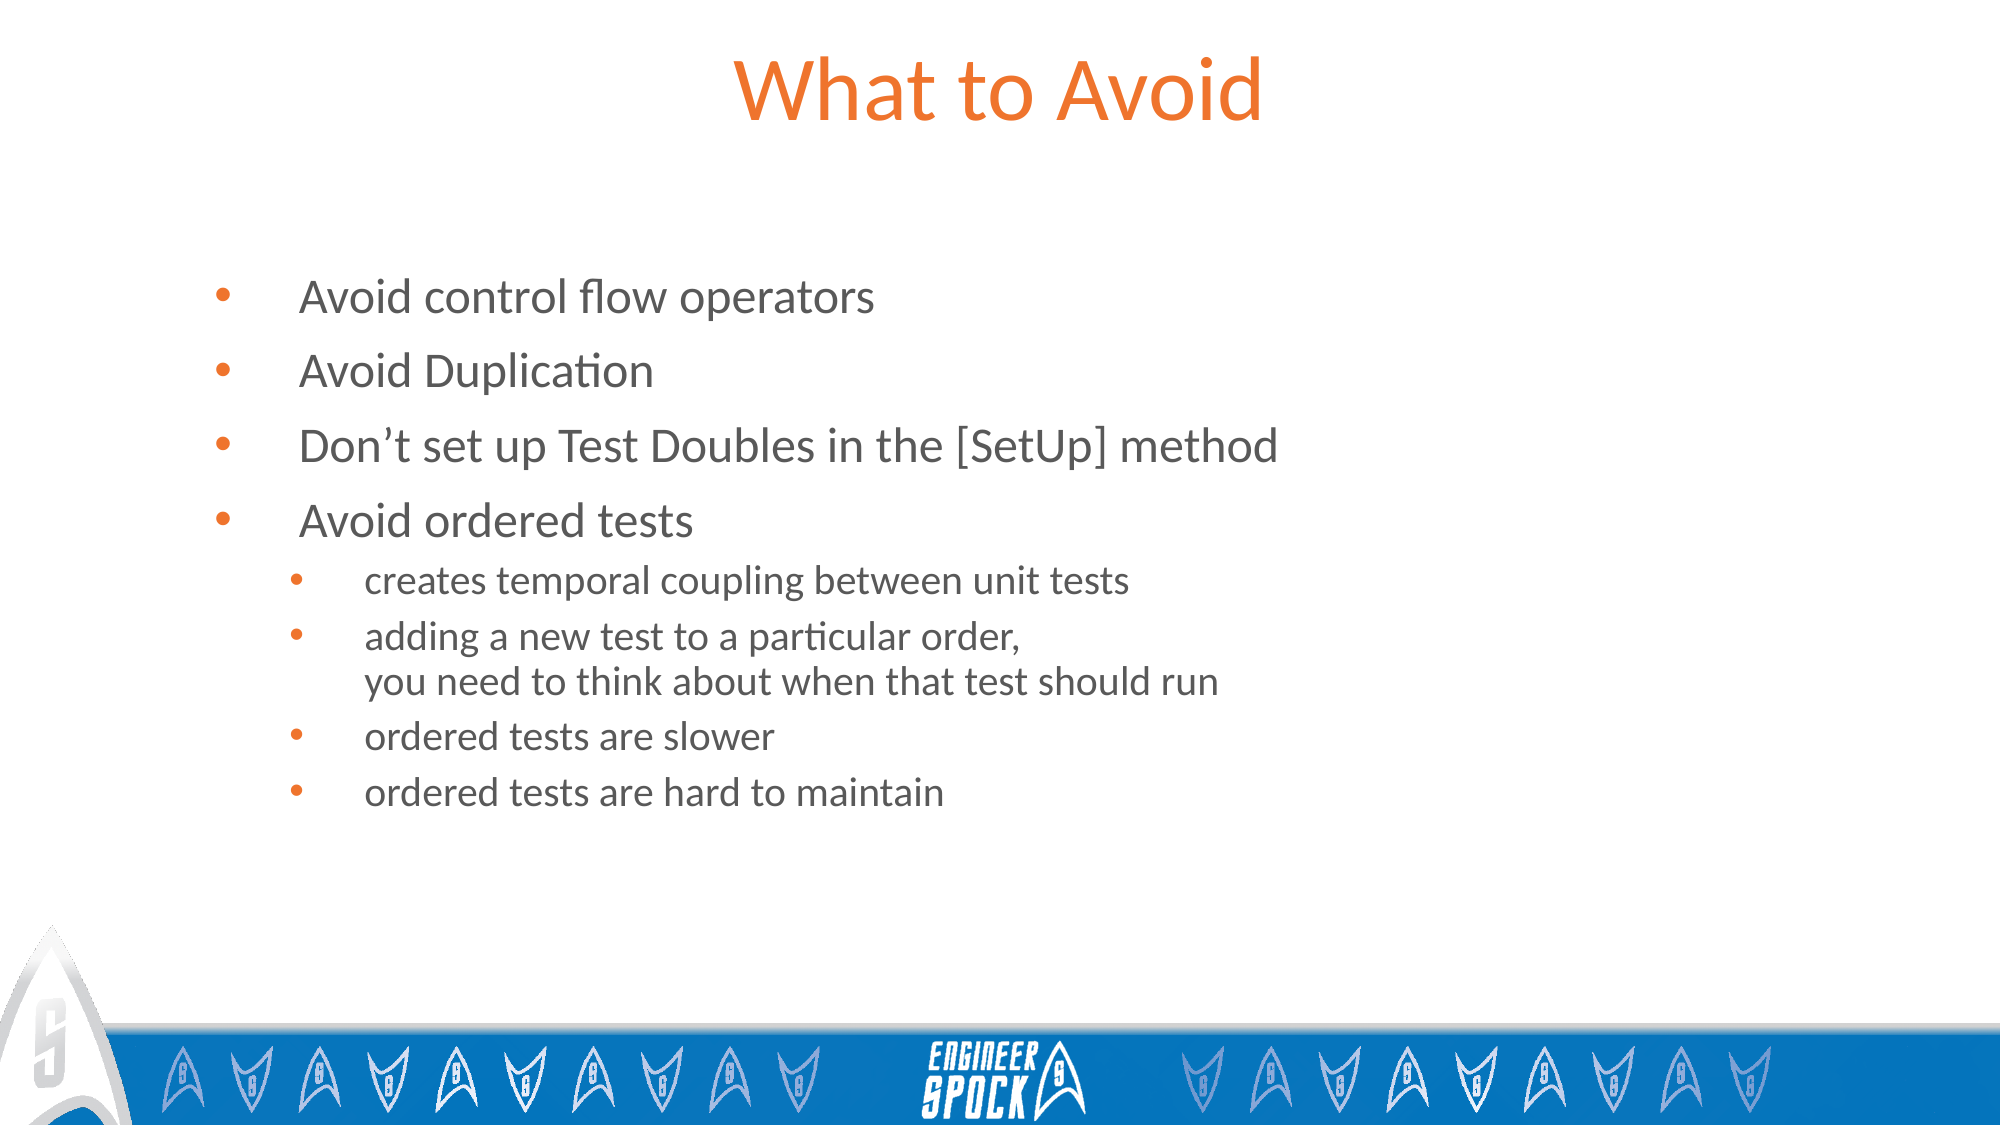

# What to Avoid
Avoid control flow operators
Avoid Duplication
Don’t set up Test Doubles in the [SetUp] method
Avoid ordered tests
creates temporal coupling between unit tests
adding a new test to a particular order,
you need to think about when that test should run
ordered tests are slower
ordered tests are hard to maintain